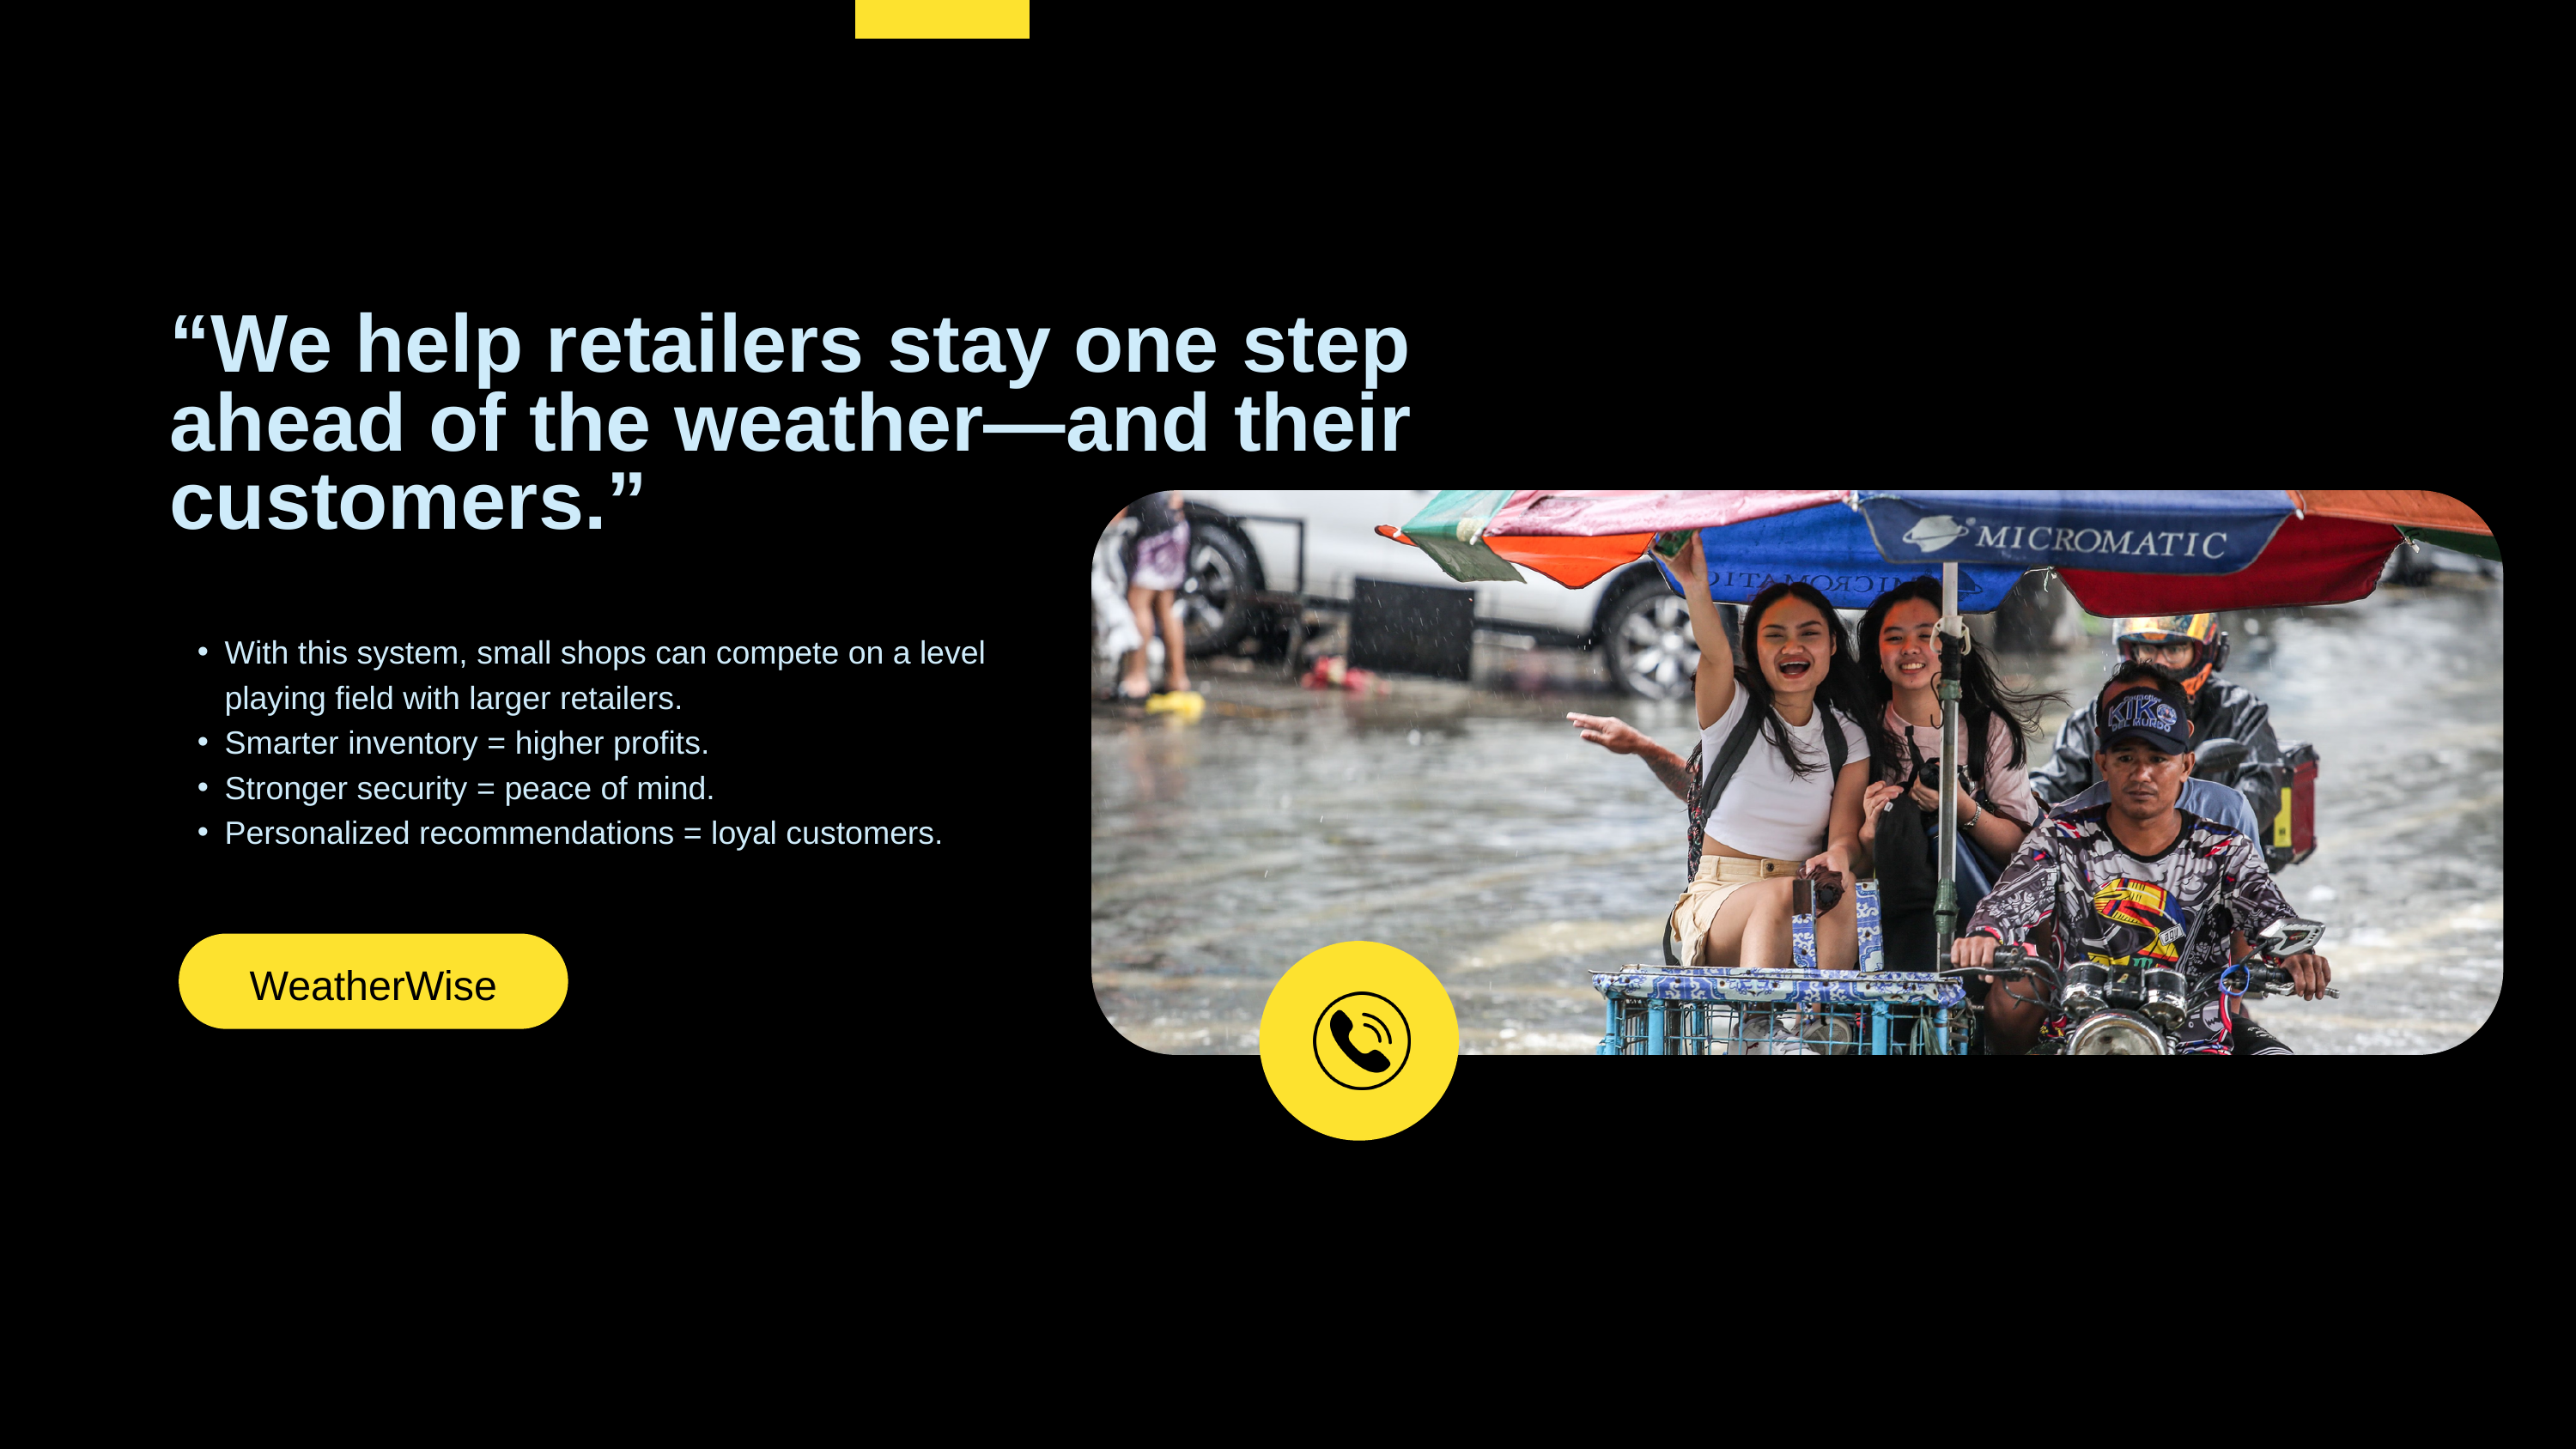

“We help retailers stay one step ahead of the weather—and their customers.”

With this system, small shops can compete on a level playing field with larger retailers.
Smarter inventory = higher profits.
Stronger security = peace of mind.
Personalized recommendations = loyal customers.

WeatherWise